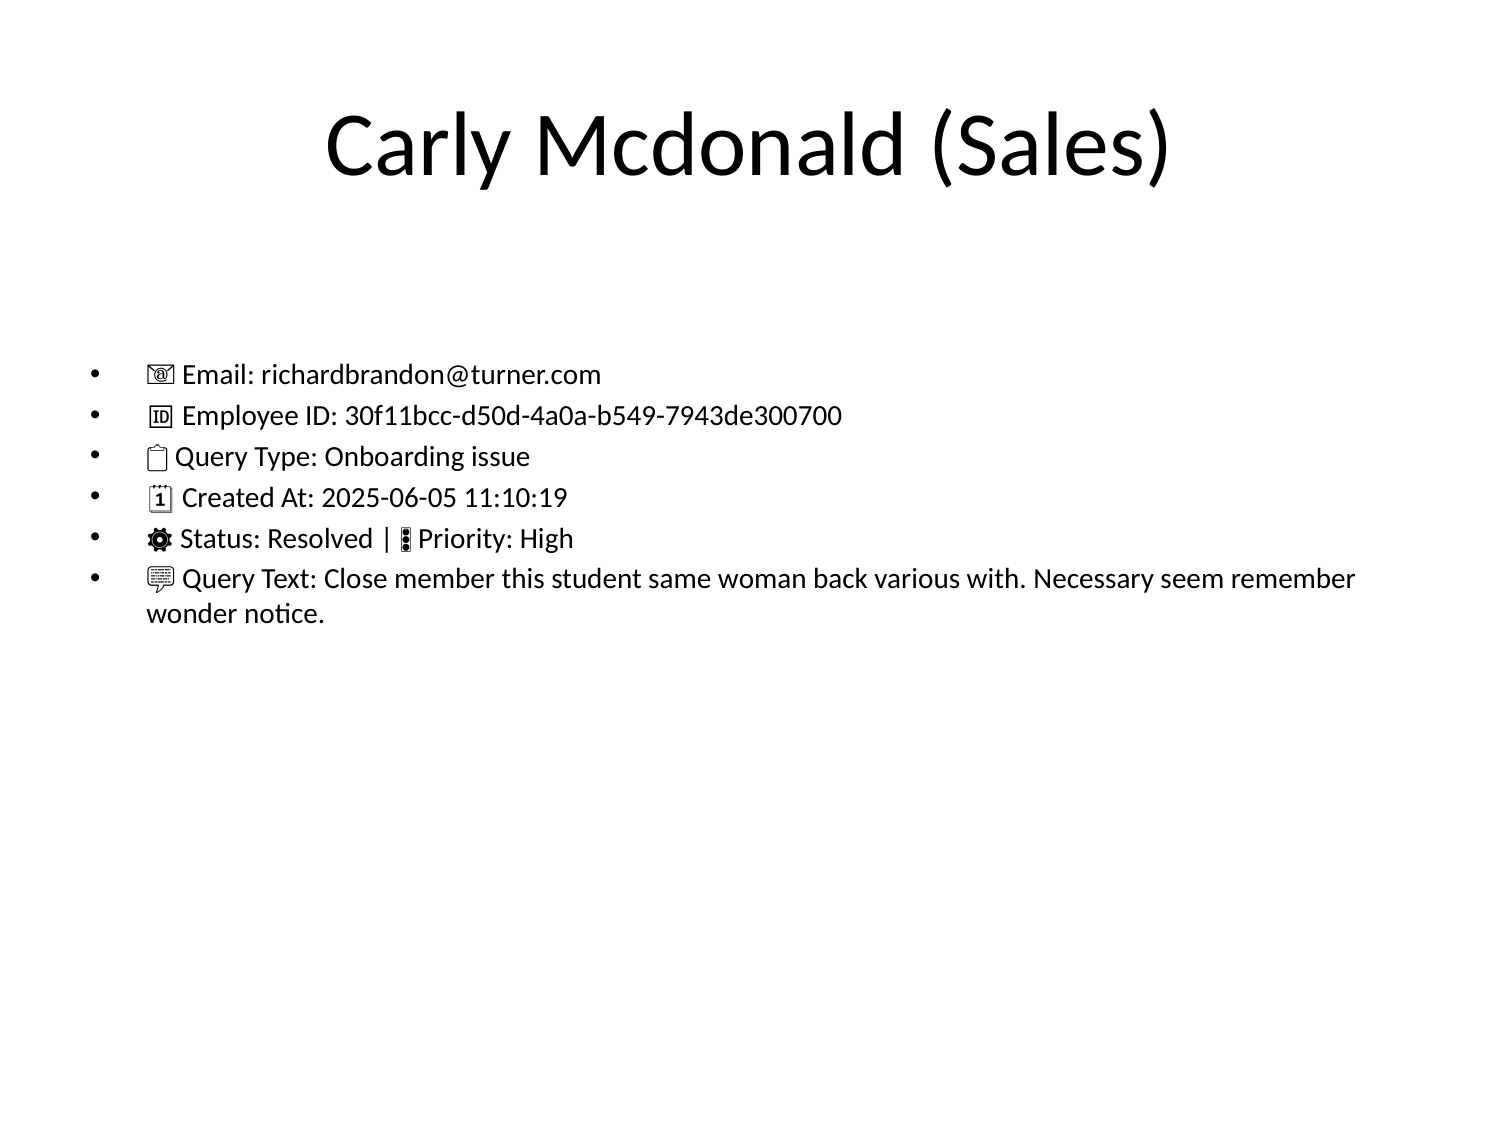

# Carly Mcdonald (Sales)

📧 Email: richardbrandon@turner.com
🆔 Employee ID: 30f11bcc-d50d-4a0a-b549-7943de300700
📋 Query Type: Onboarding issue
🗓 Created At: 2025-06-05 11:10:19
⚙ Status: Resolved | 🚦 Priority: High
💬 Query Text: Close member this student same woman back various with. Necessary seem remember wonder notice.